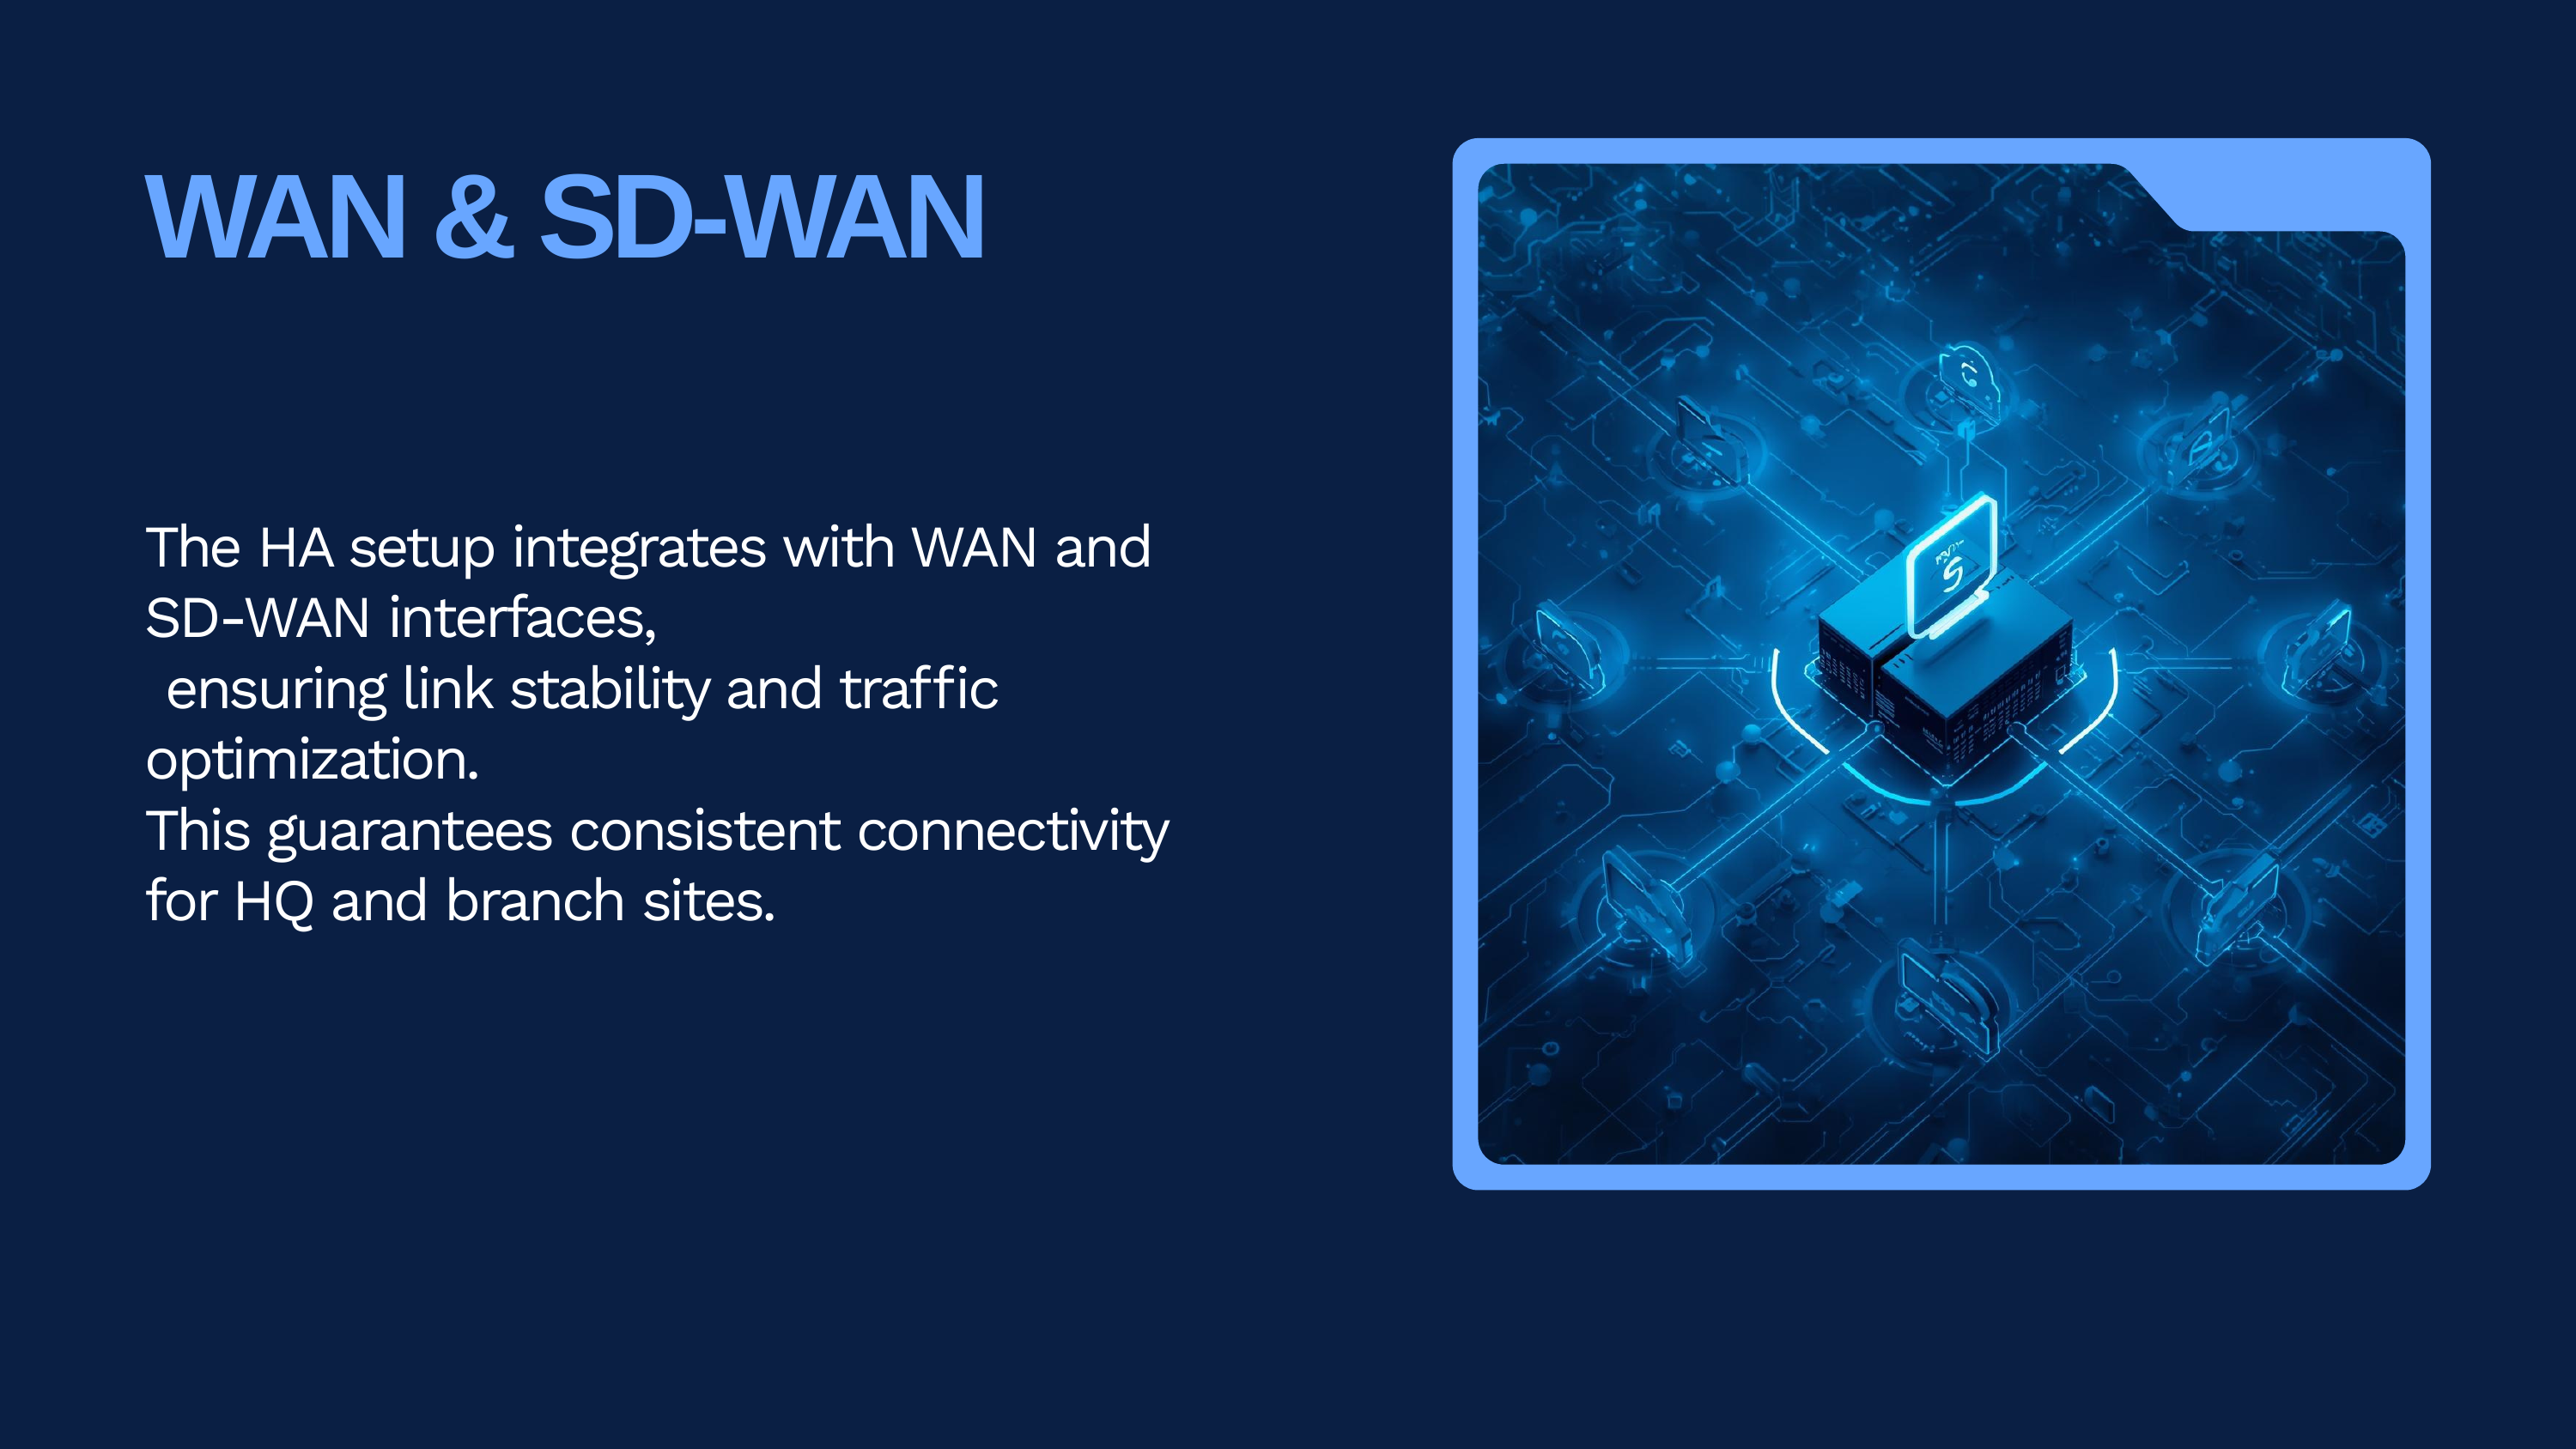

WAN & SD-WAN
The HA setup integrates with WAN and SD-WAN interfaces,
 ensuring link stability and traffic optimization.
This guarantees consistent connectivity for HQ and branch sites.